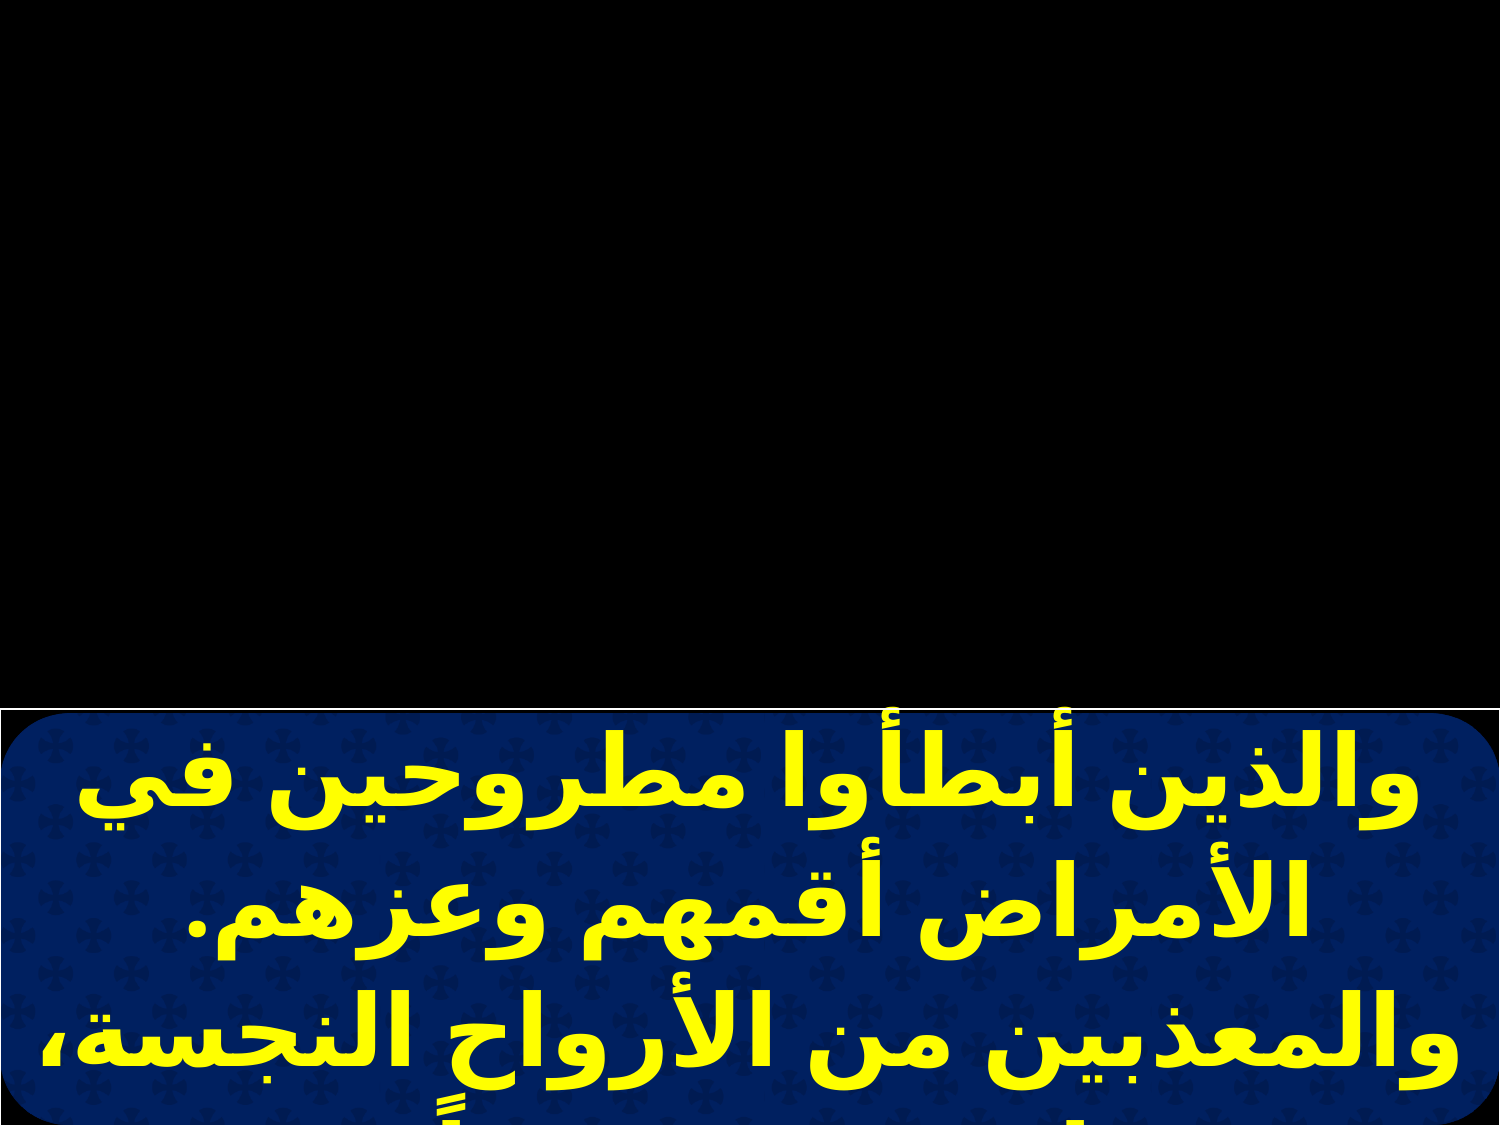

| والذين أبطأوا مطروحين في الأمراض أقمهم وعزهم. والمعذبين من الأرواح النجسة، اعتقهم جميعاً. |
| --- |